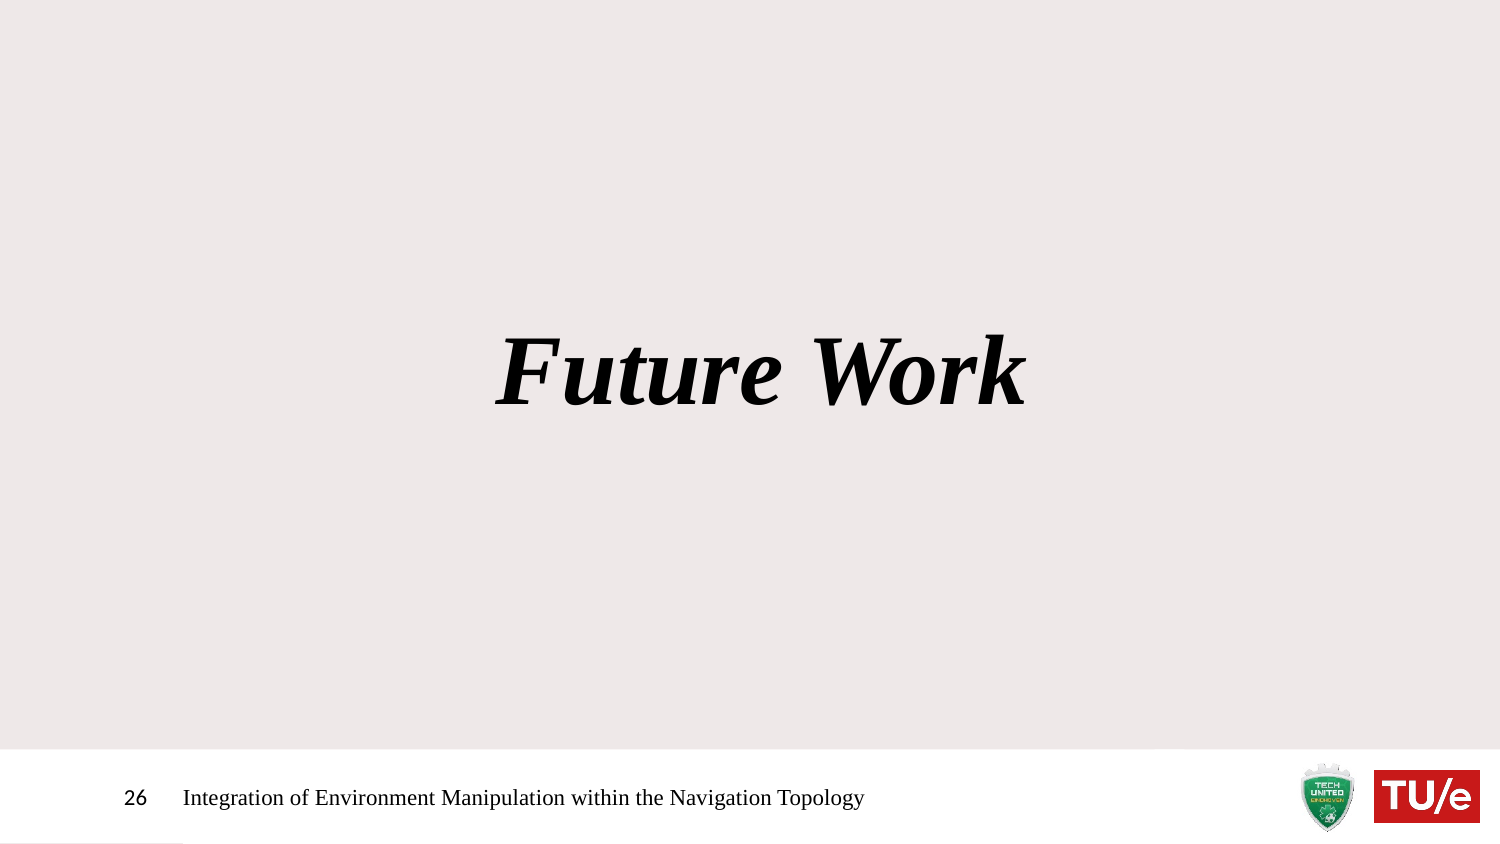

Future Work
26
Integration of Environment Manipulation within the Navigation Topology